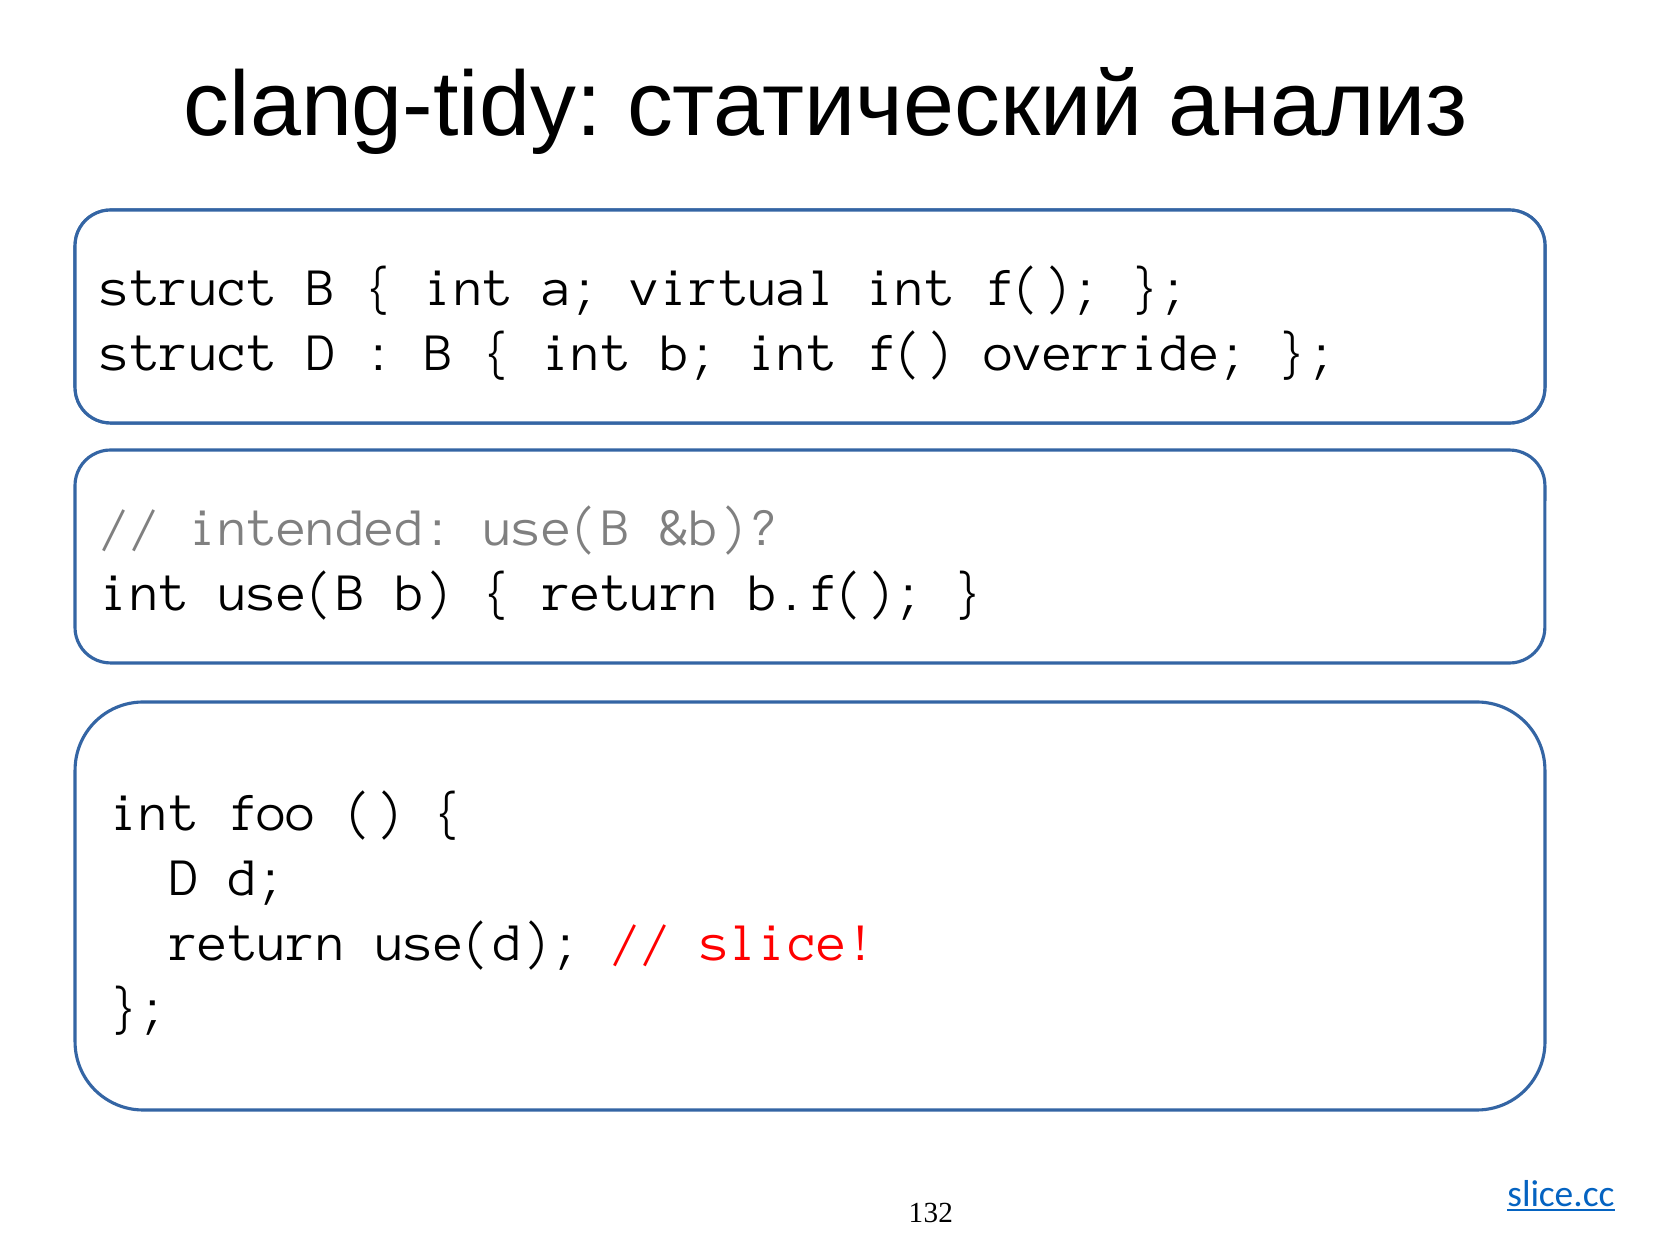

clang-tidy: статический анализ
struct B { int a; virtual int f(); };
struct D : B { int b; int f() override; };
struct B { int a; virtual int f(); };
struct D : B { int b; int f() override; };
// intended: use(B &b)?
int use(B b) { return b.f(); }
int foo () {
  D d;
  return use(d); // slice!
};
slice.cc
132